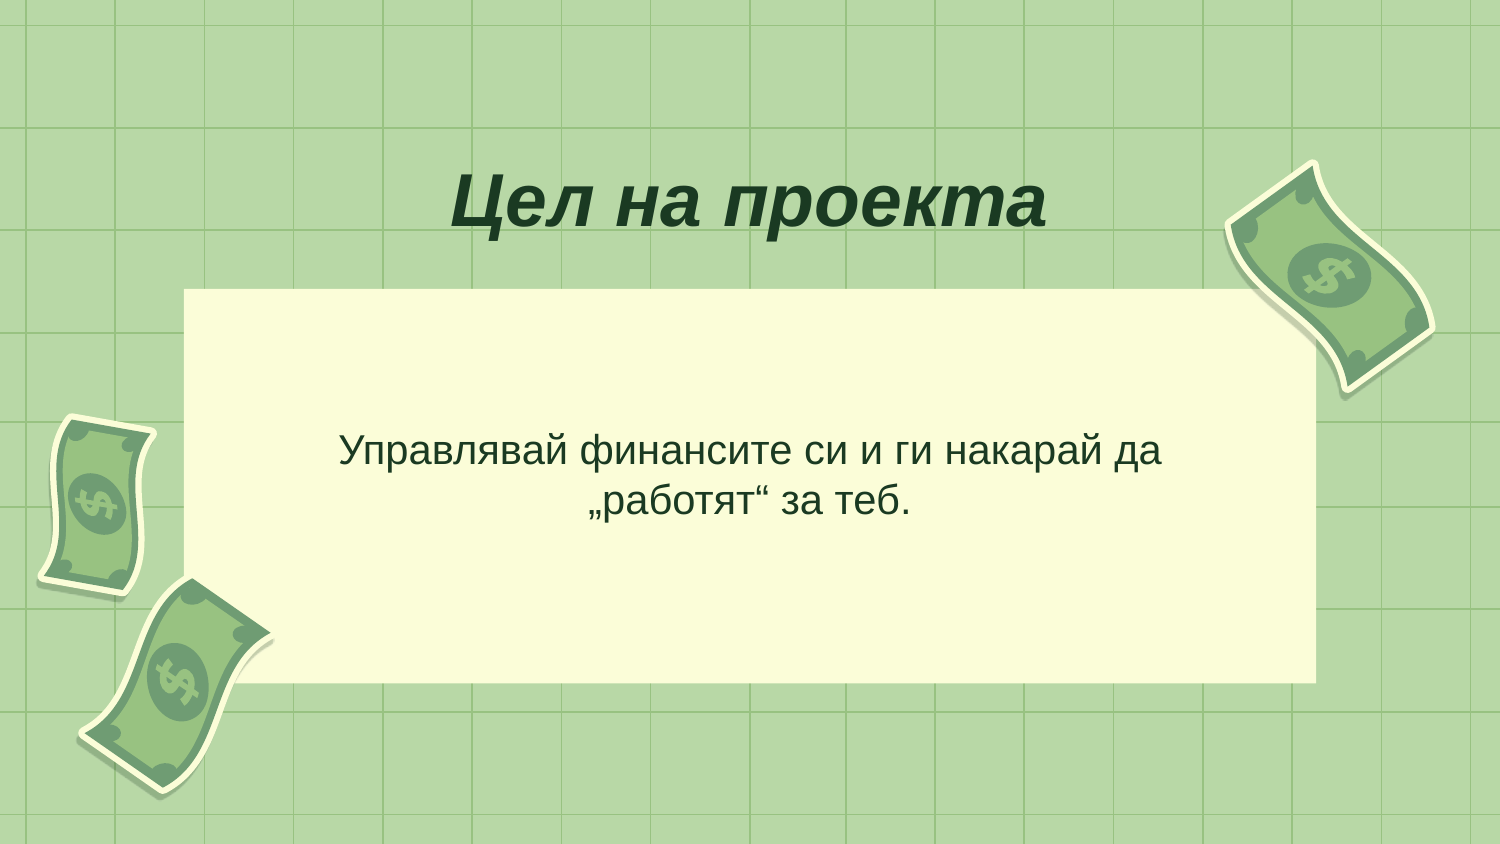

# Цел на проекта

Управлявай финансите си и ги накарай да „работят“ за теб.